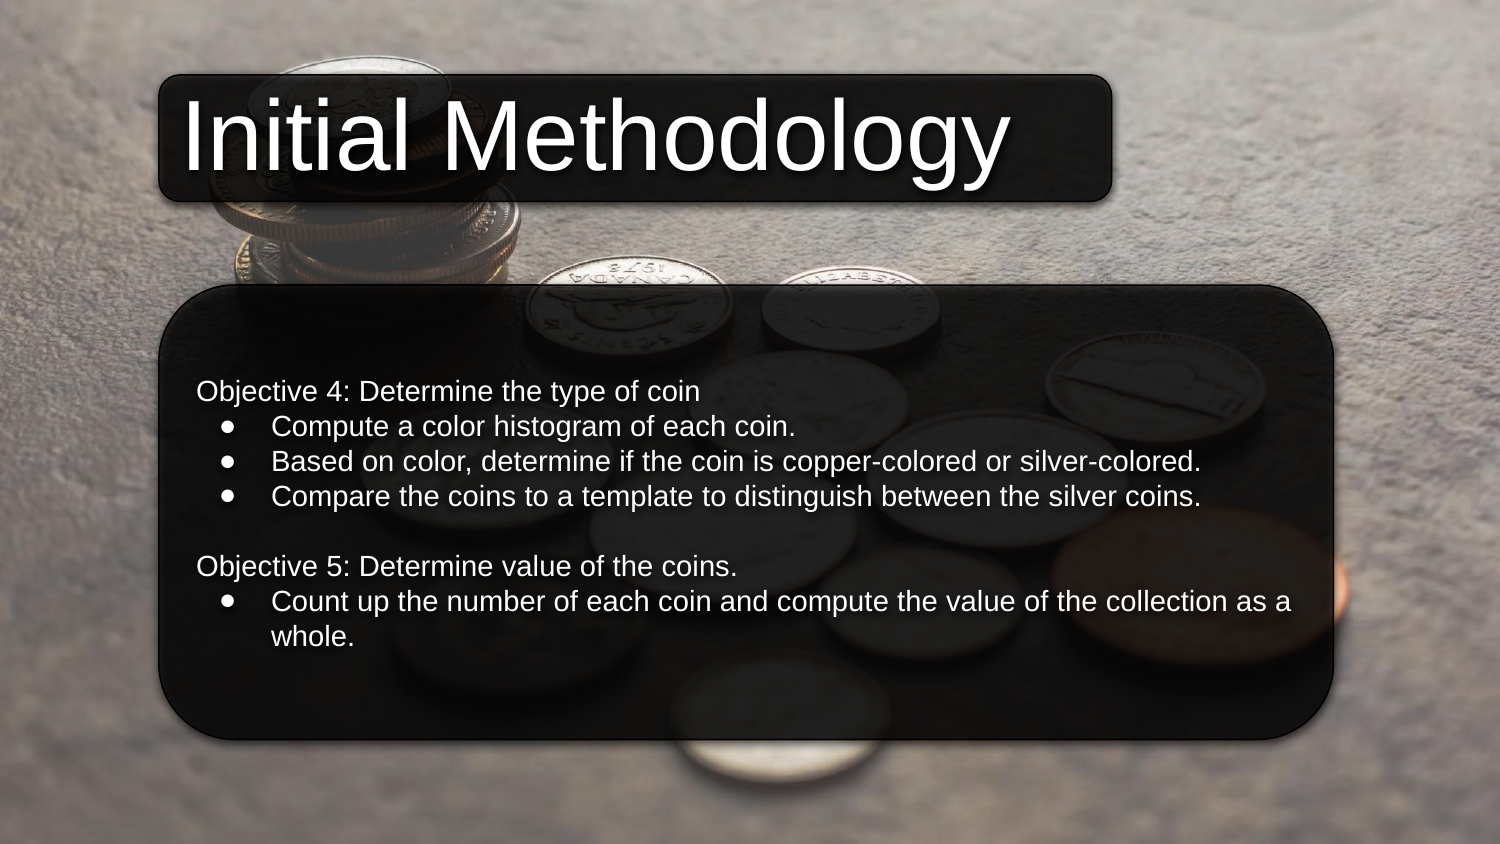

Initial Methodology
Objective 4: Determine the type of coin
Compute a color histogram of each coin.
Based on color, determine if the coin is copper-colored or silver-colored.
Compare the coins to a template to distinguish between the silver coins.

Objective 5: Determine value of the coins.
Count up the number of each coin and compute the value of the collection as a whole.